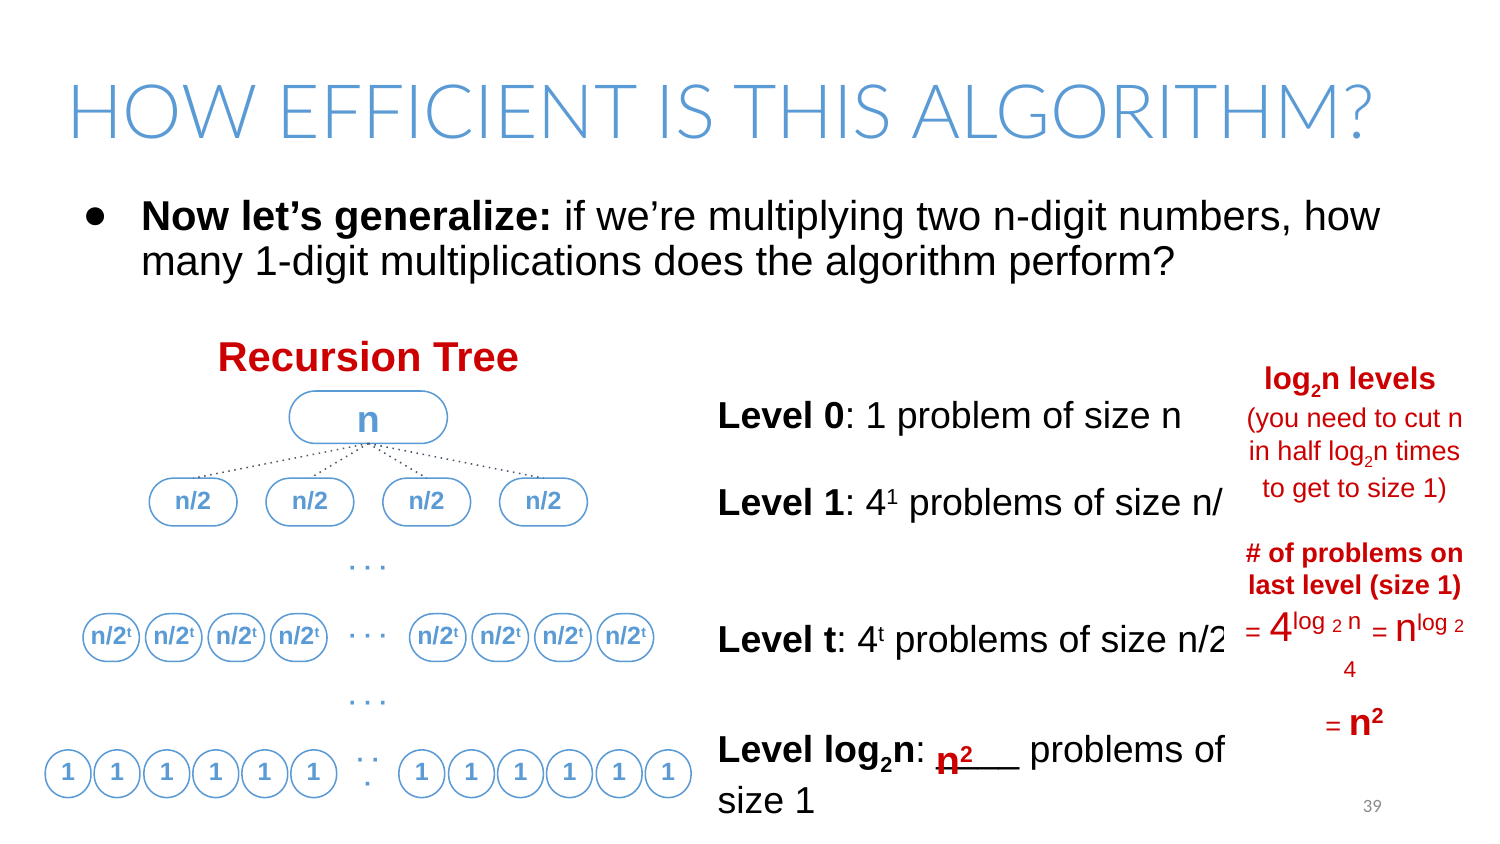

# HOW EFFICIENT IS THIS ALGORITHM?
Now let’s generalize: if we’re multiplying two n-digit numbers, how many 1-digit multiplications does the algorithm perform?
Recursion Tree
Level 0: 1 problem of size n
log2n levels
(you need to cut n in half log2n times to get to size 1)

# of problems on last level (size 1) = 4log 2 n = nlog 2 4 = n2
n
Level 1: 41 problems of size n/2
n/2
n/2
n/2
n/2
· · ·
Level t: 4t problems of size n/2t
· · ·
n/2t
n/2t
n/2t
n/2t
n/2t
n/2t
n/2t
n/2t
· · ·
n2
Level log2n: ____ problems of size 1
1
1
· · ·
1
1
1
1
1
1
1
1
1
1
39